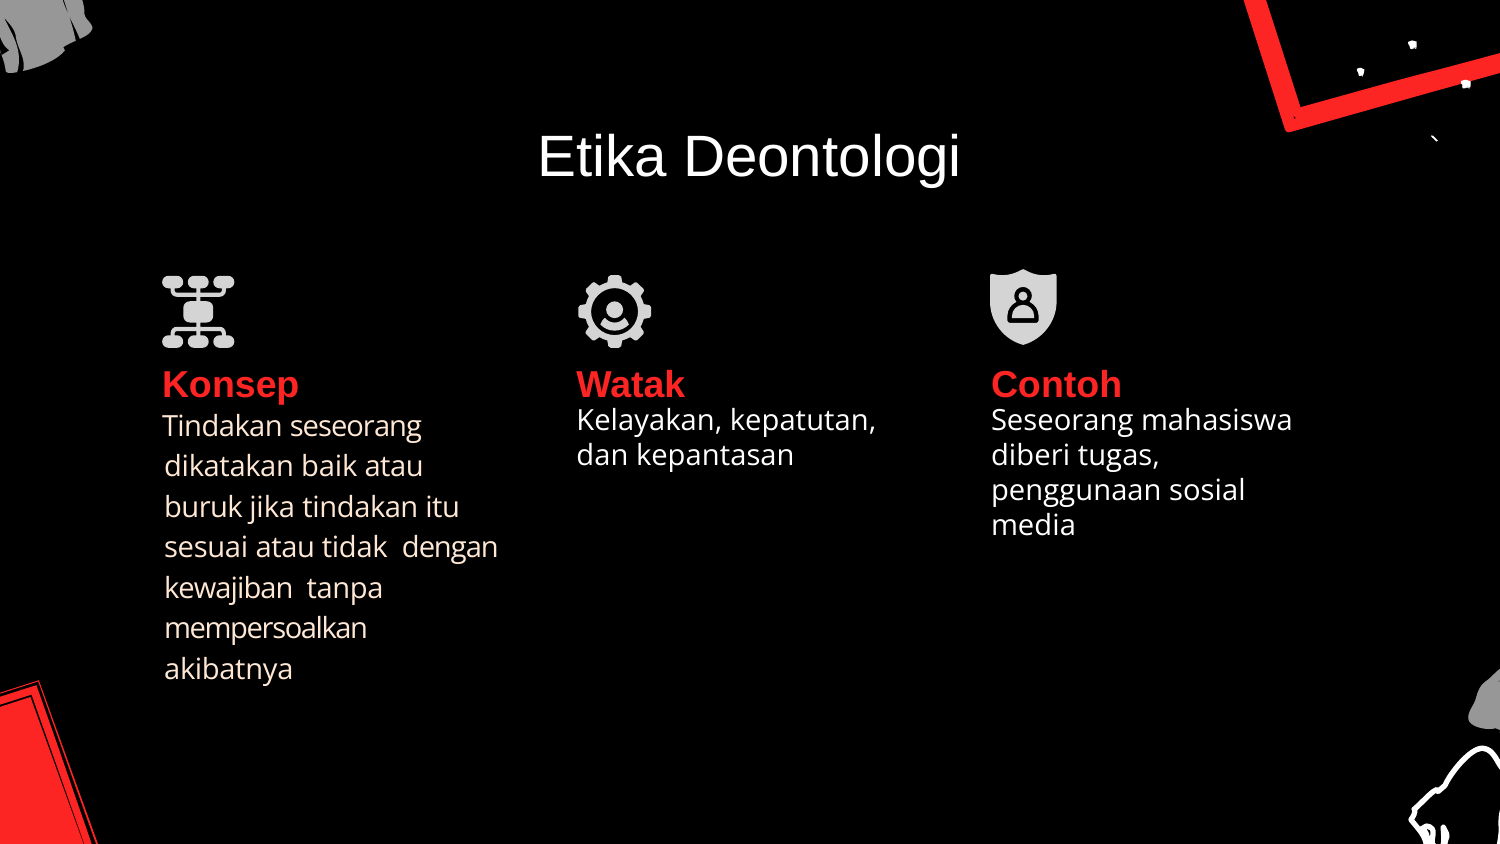

# Etika Deontologi

Konsep
Watak
Contoh
Tindakan seseorang  dikatakan baik atau  buruk jika tindakan itu  sesuai atau tidak  dengan kewajiban  tanpa mempersoalkan  akibatnya
Kelayakan, kepatutan, dan kepantasan
Seseorang mahasiswa diberi tugas, penggunaan sosial media